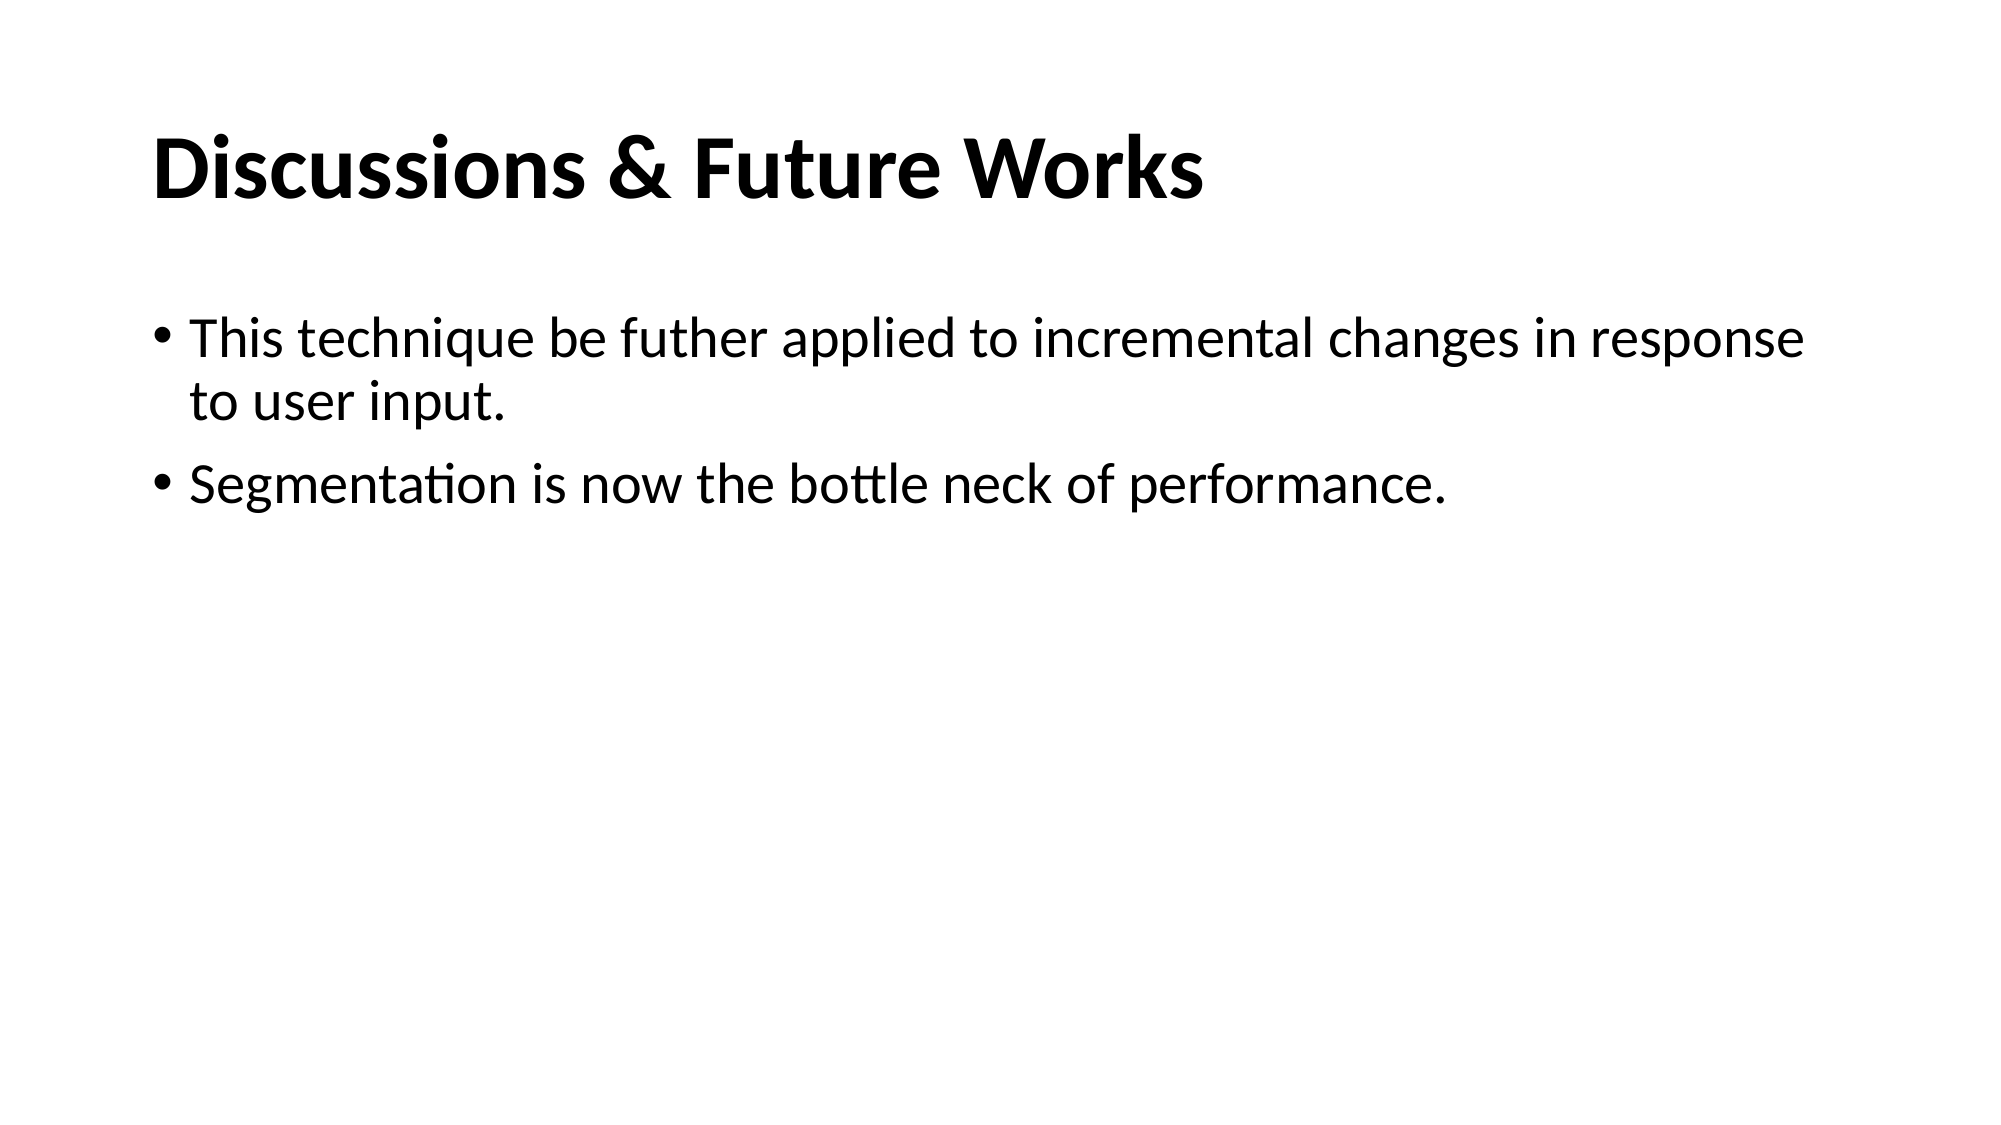

# Discussions & Future Works
This technique be futher applied to incremental changes in response to user input.
Segmentation is now the bottle neck of performance.